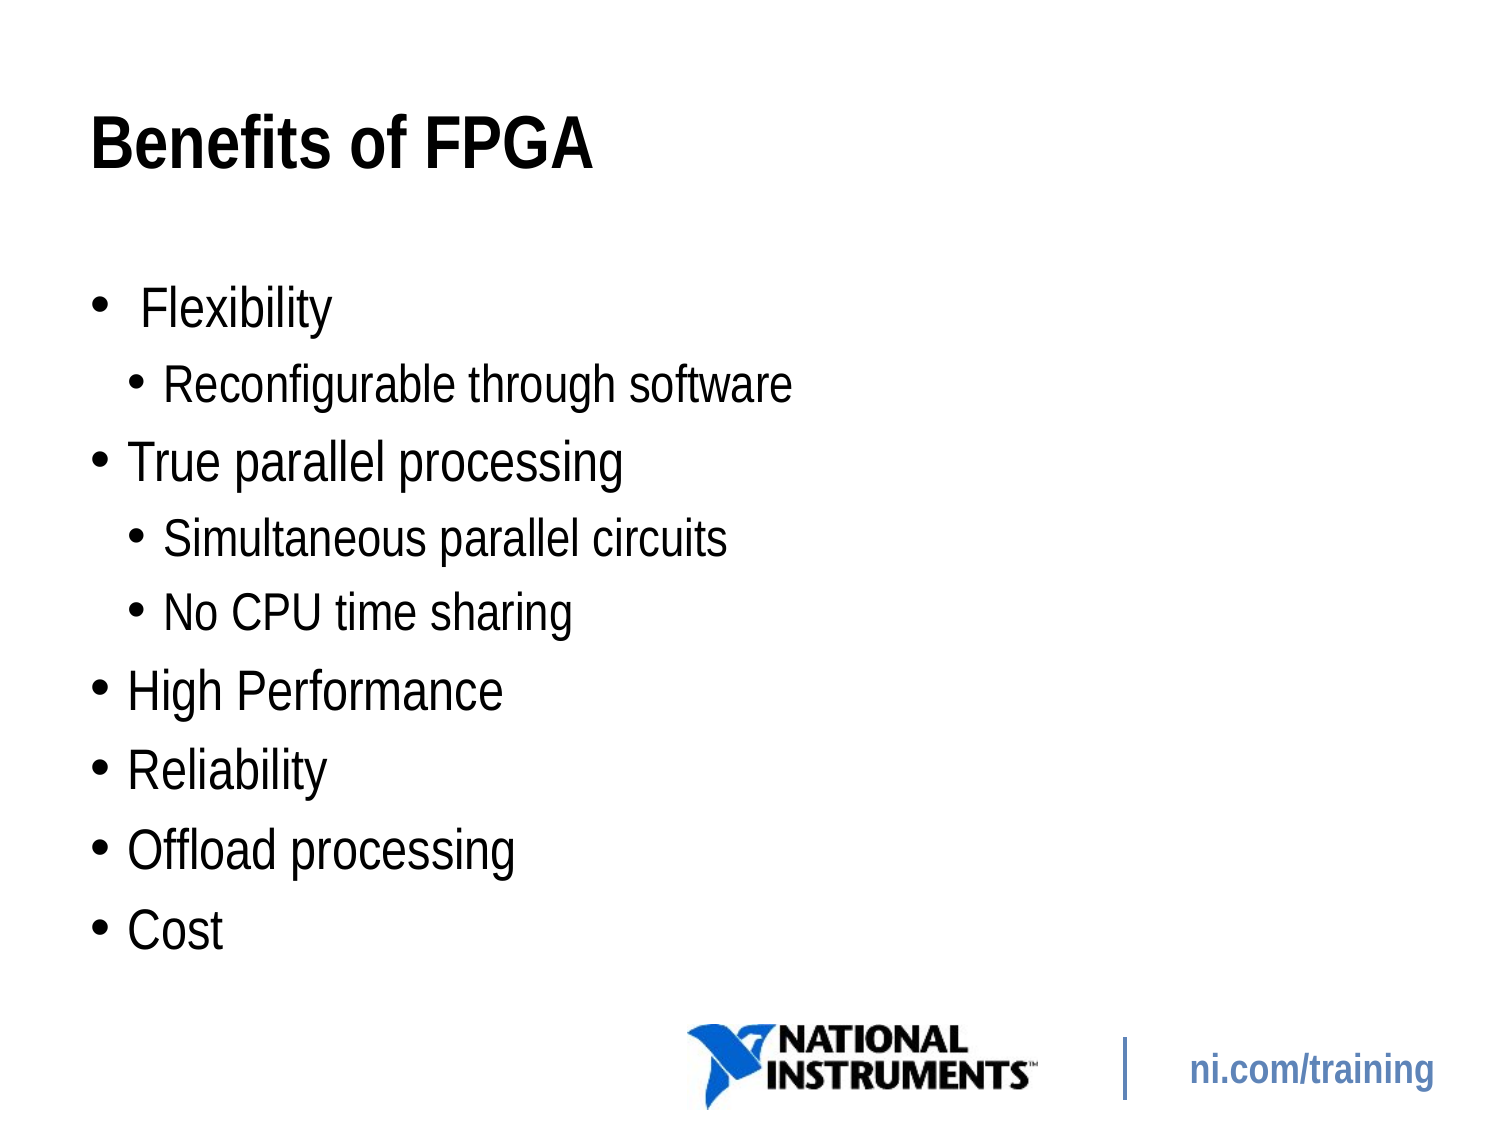

# Benefits of FPGA
 Flexibility
Reconfigurable through software
True parallel processing
Simultaneous parallel circuits
No CPU time sharing
High Performance
Reliability
Offload processing
Cost